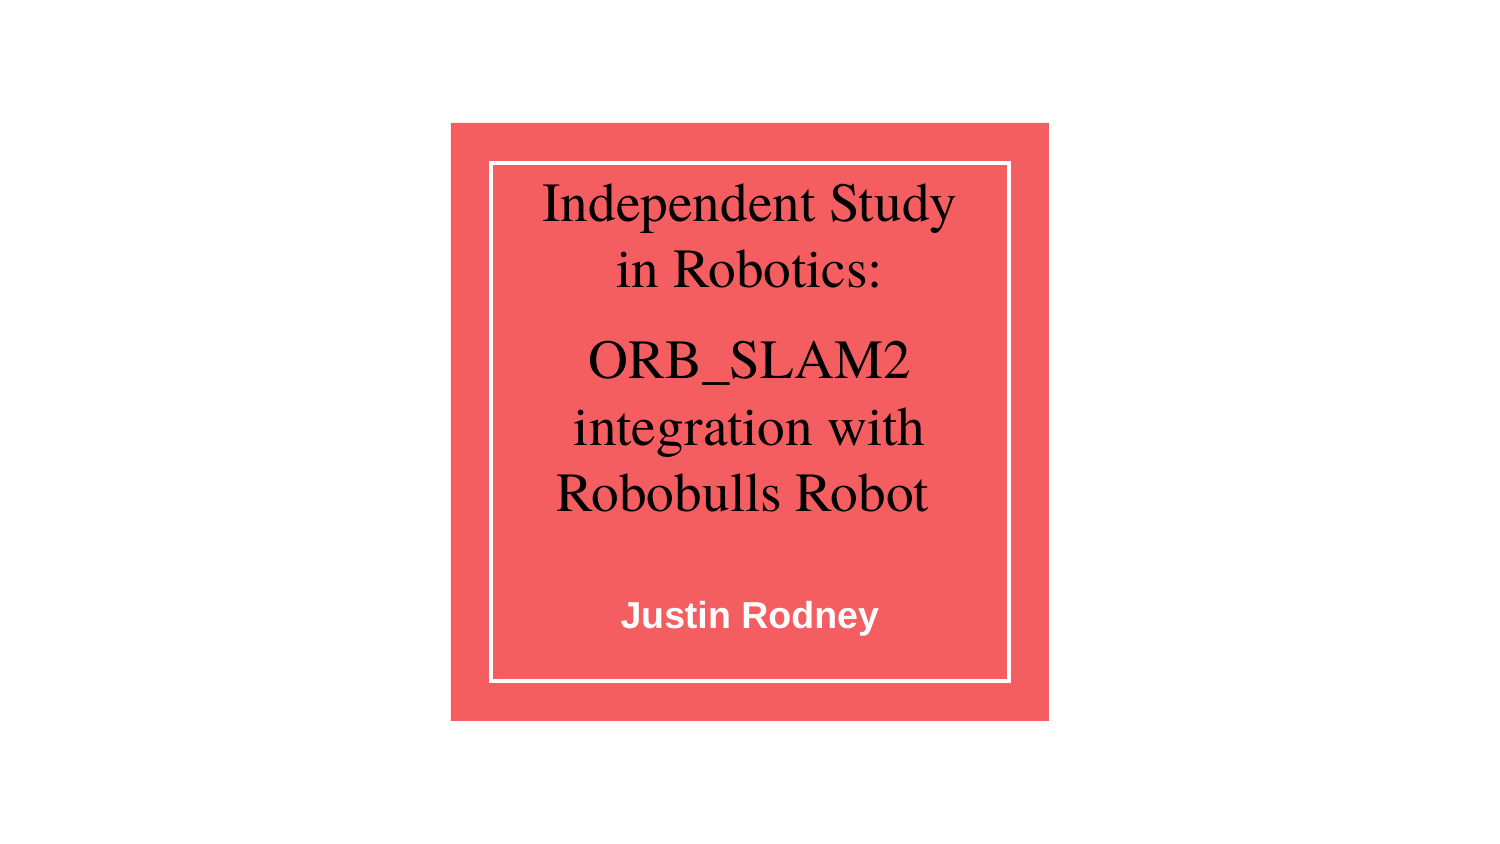

# Independent Study in Robotics:
ORB_SLAM2 integration with Robobulls Robot

Justin Rodney